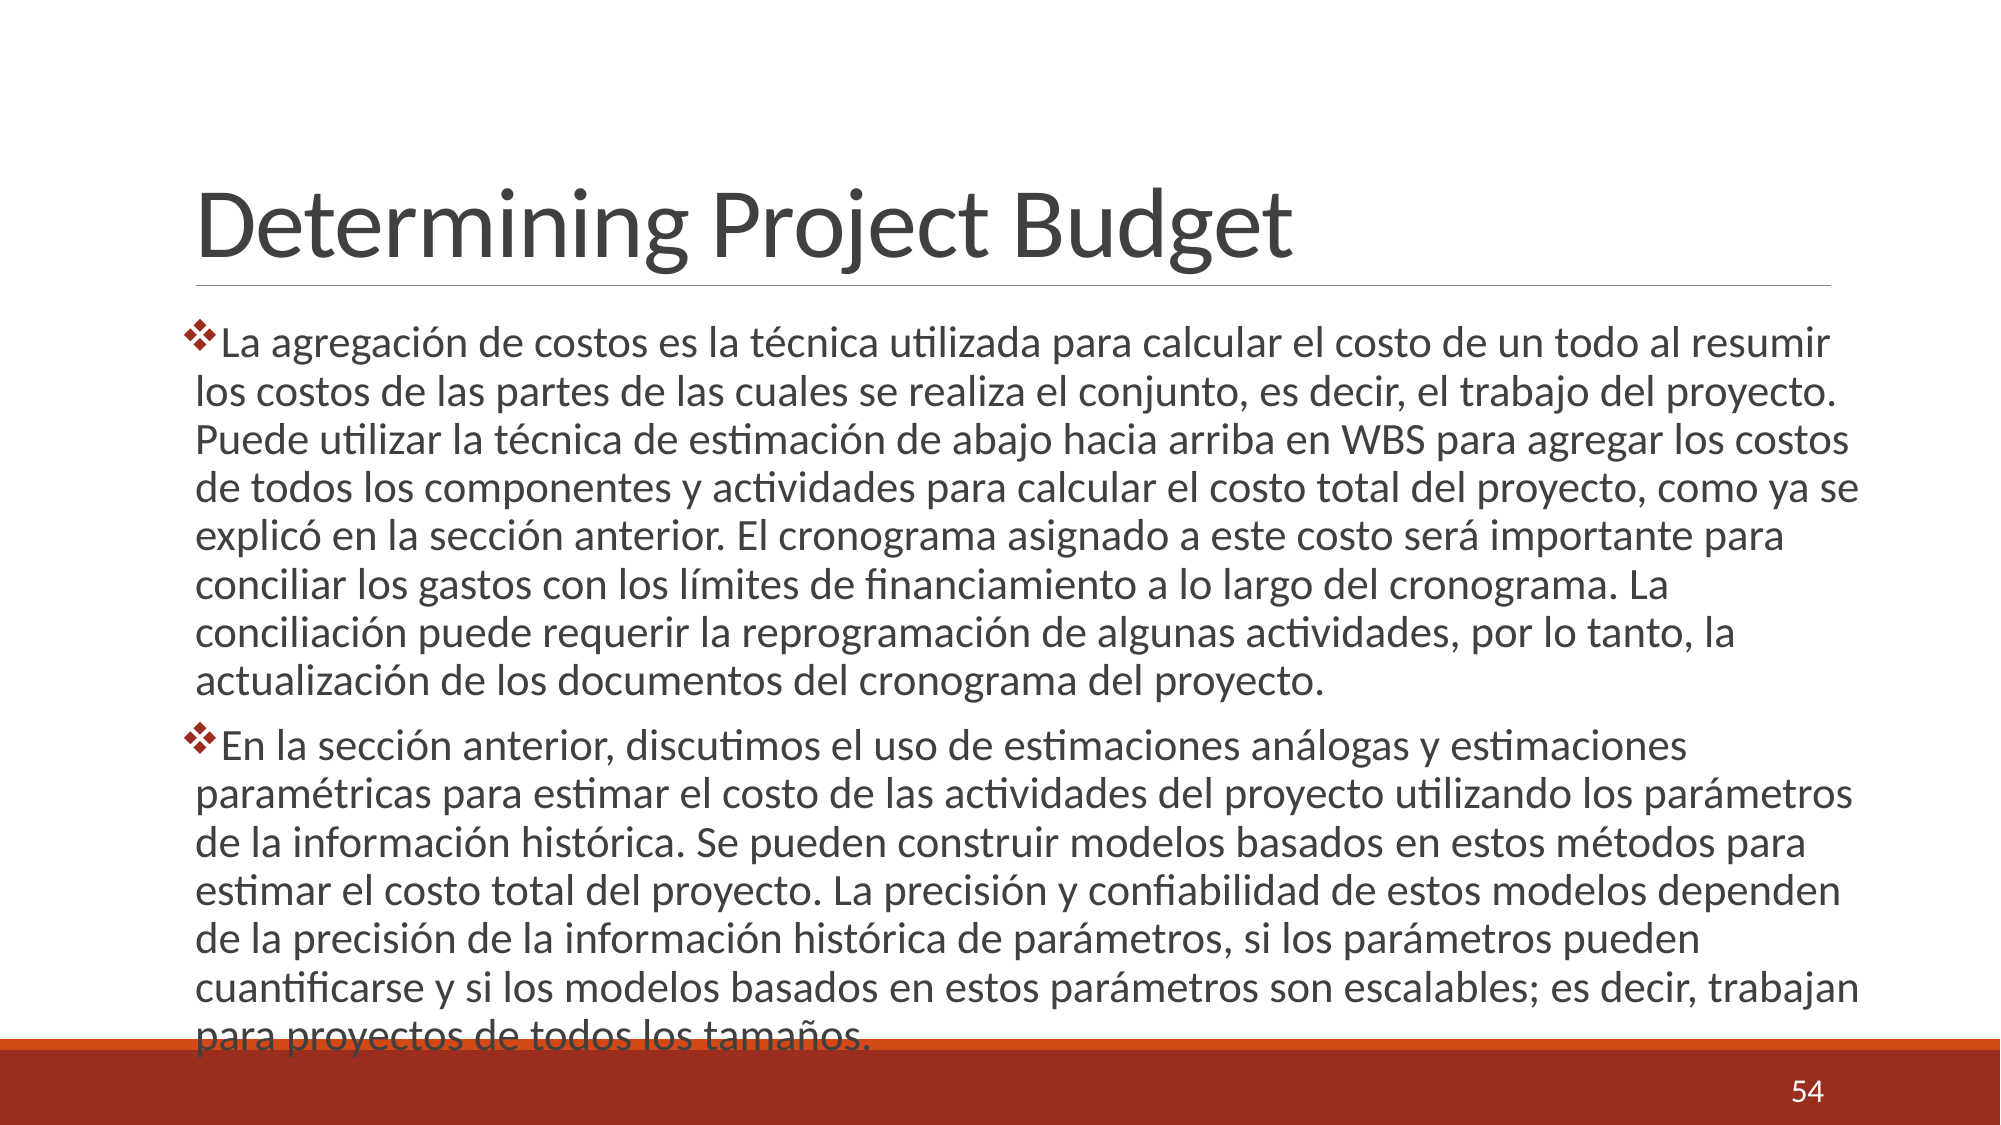

# Determining Project Budget
La agregación de costos es la técnica utilizada para calcular el costo de un todo al resumir los costos de las partes de las cuales se realiza el conjunto, es decir, el trabajo del proyecto. Puede utilizar la técnica de estimación de abajo hacia arriba en WBS para agregar los costos de todos los componentes y actividades para calcular el costo total del proyecto, como ya se explicó en la sección anterior. El cronograma asignado a este costo será importante para conciliar los gastos con los límites de financiamiento a lo largo del cronograma. La conciliación puede requerir la reprogramación de algunas actividades, por lo tanto, la actualización de los documentos del cronograma del proyecto.
En la sección anterior, discutimos el uso de estimaciones análogas y estimaciones paramétricas para estimar el costo de las actividades del proyecto utilizando los parámetros de la información histórica. Se pueden construir modelos basados ​​en estos métodos para estimar el costo total del proyecto. La precisión y confiabilidad de estos modelos dependen de la precisión de la información histórica de parámetros, si los parámetros pueden cuantificarse y si los modelos basados ​​en estos parámetros son escalables; es decir, trabajan para proyectos de todos los tamaños.
54